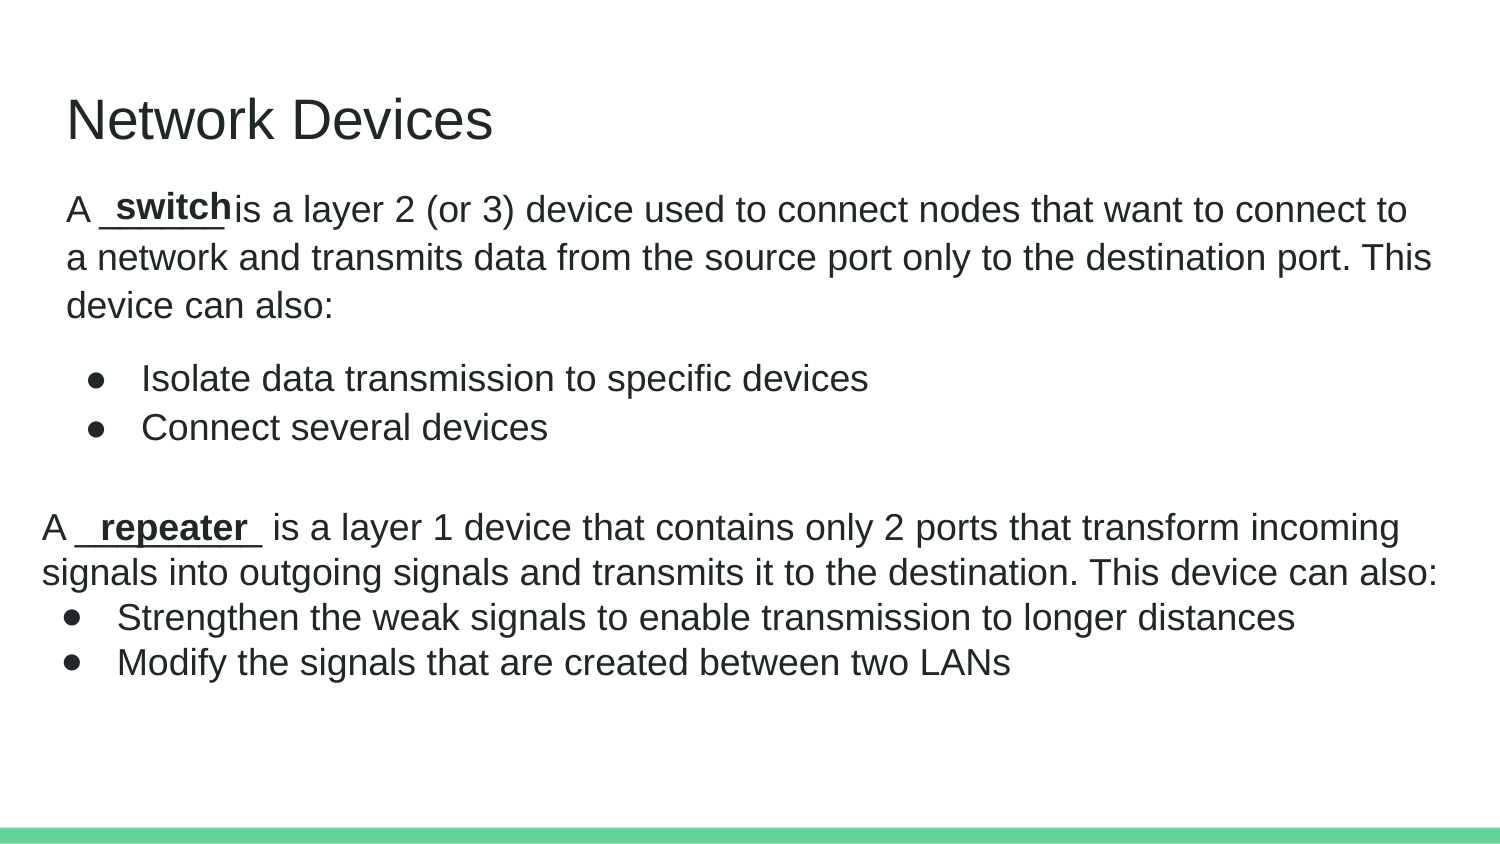

# Network Devices
A ______ is a layer 2 (or 3) device used to connect nodes that want to connect to a network and transmits data from the source port only to the destination port. This device can also:
Isolate data transmission to specific devices
Connect several devices
switch
A _________ is a layer 1 device that contains only 2 ports that transform incoming signals into outgoing signals and transmits it to the destination. This device can also:
Strengthen the weak signals to enable transmission to longer distances
Modify the signals that are created between two LANs
repeater